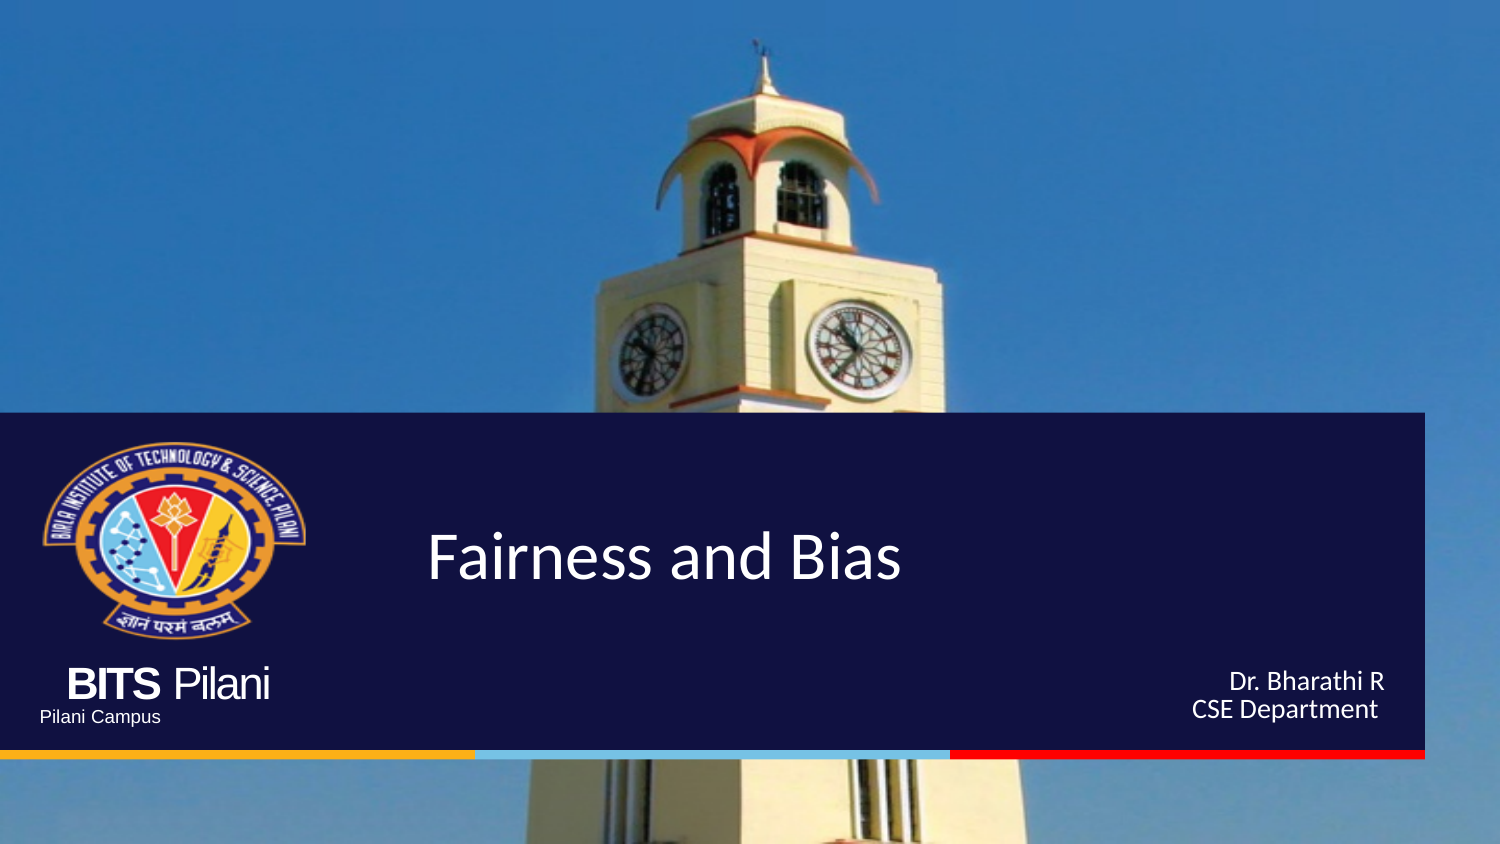

# Fairness and Bias
Dr. Bharathi R
CSE Department